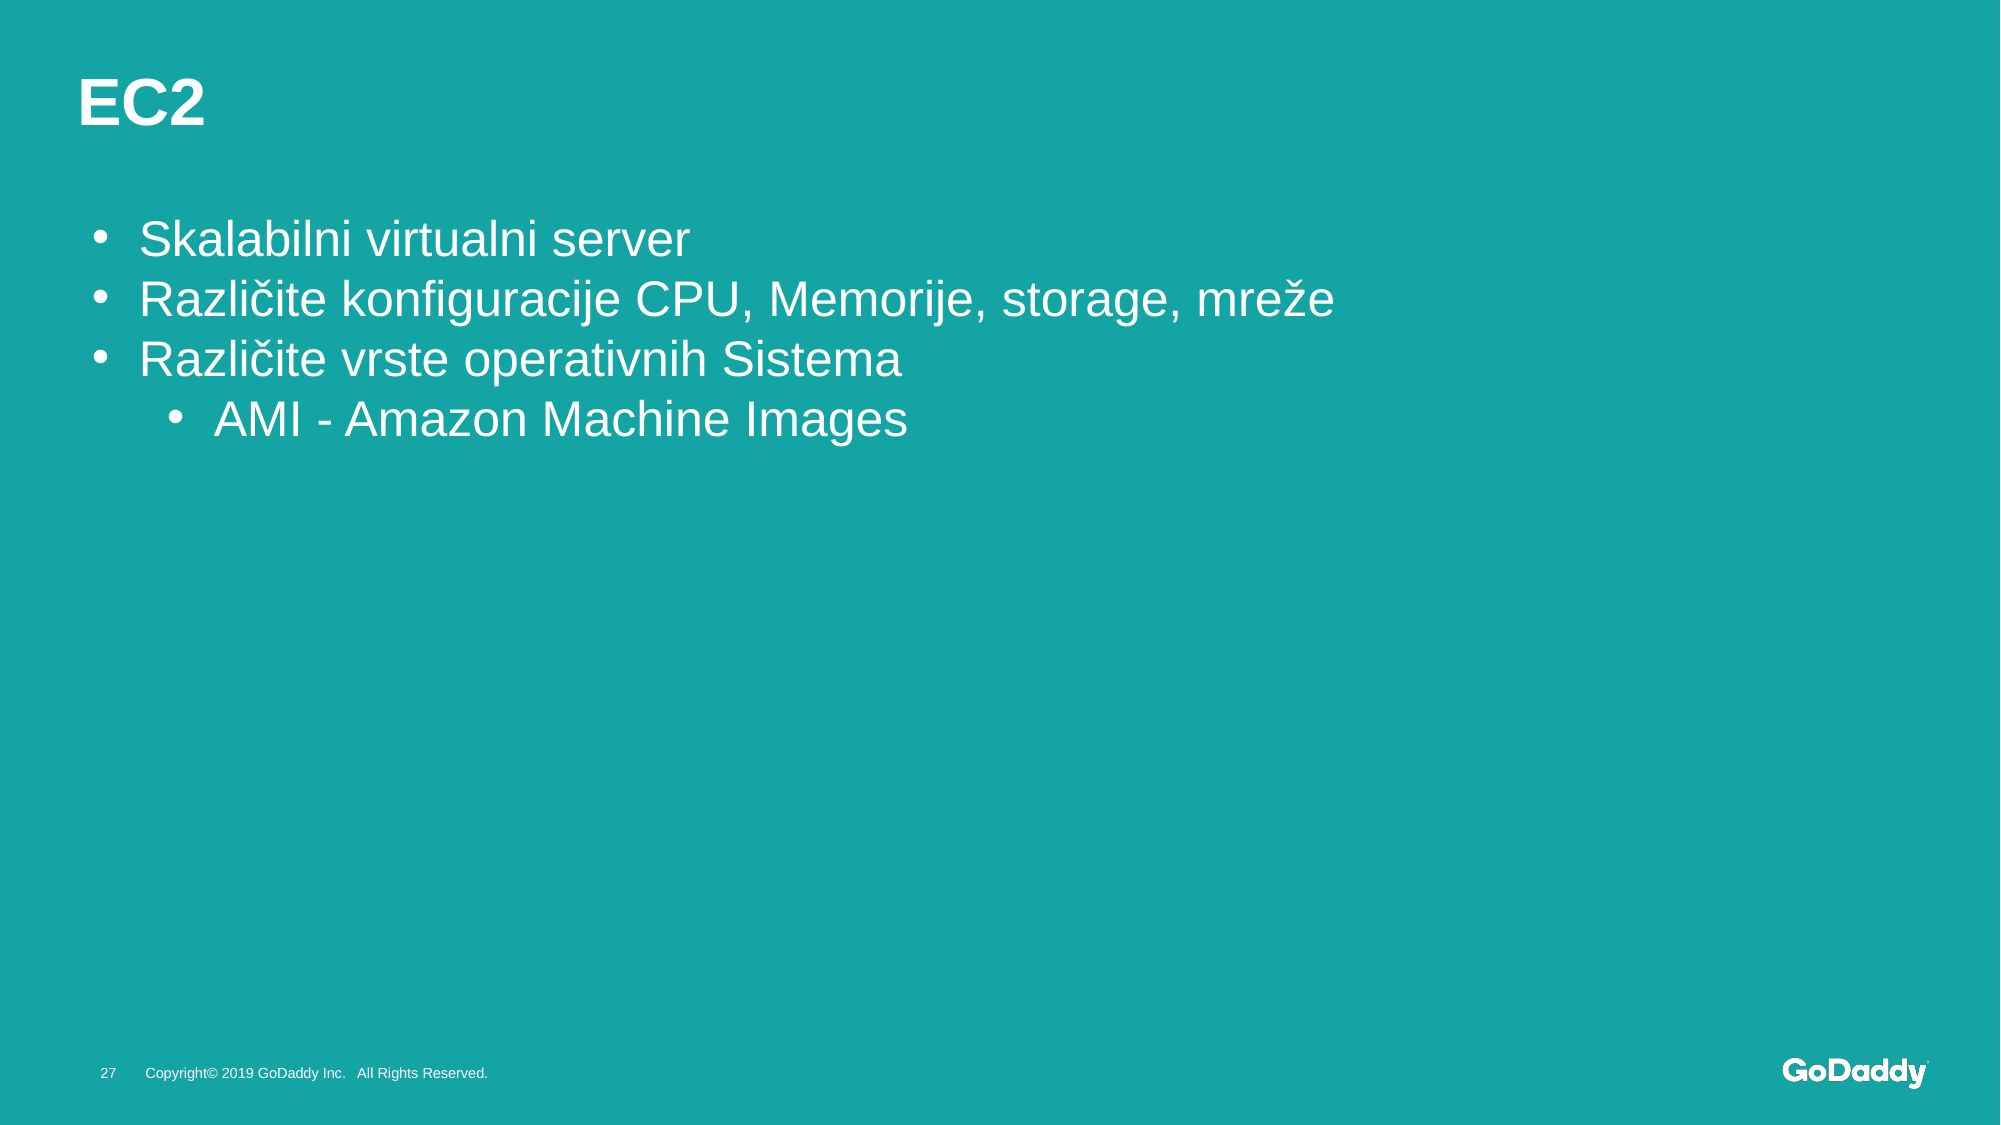

EC2
Skalabilni virtualni server
Različite konfiguracije CPU, Memorije, storage, mreže
Različite vrste operativnih Sistema
AMI - Amazon Machine Images
27
Copyright© 2019 GoDaddy Inc.   All Rights Reserved.